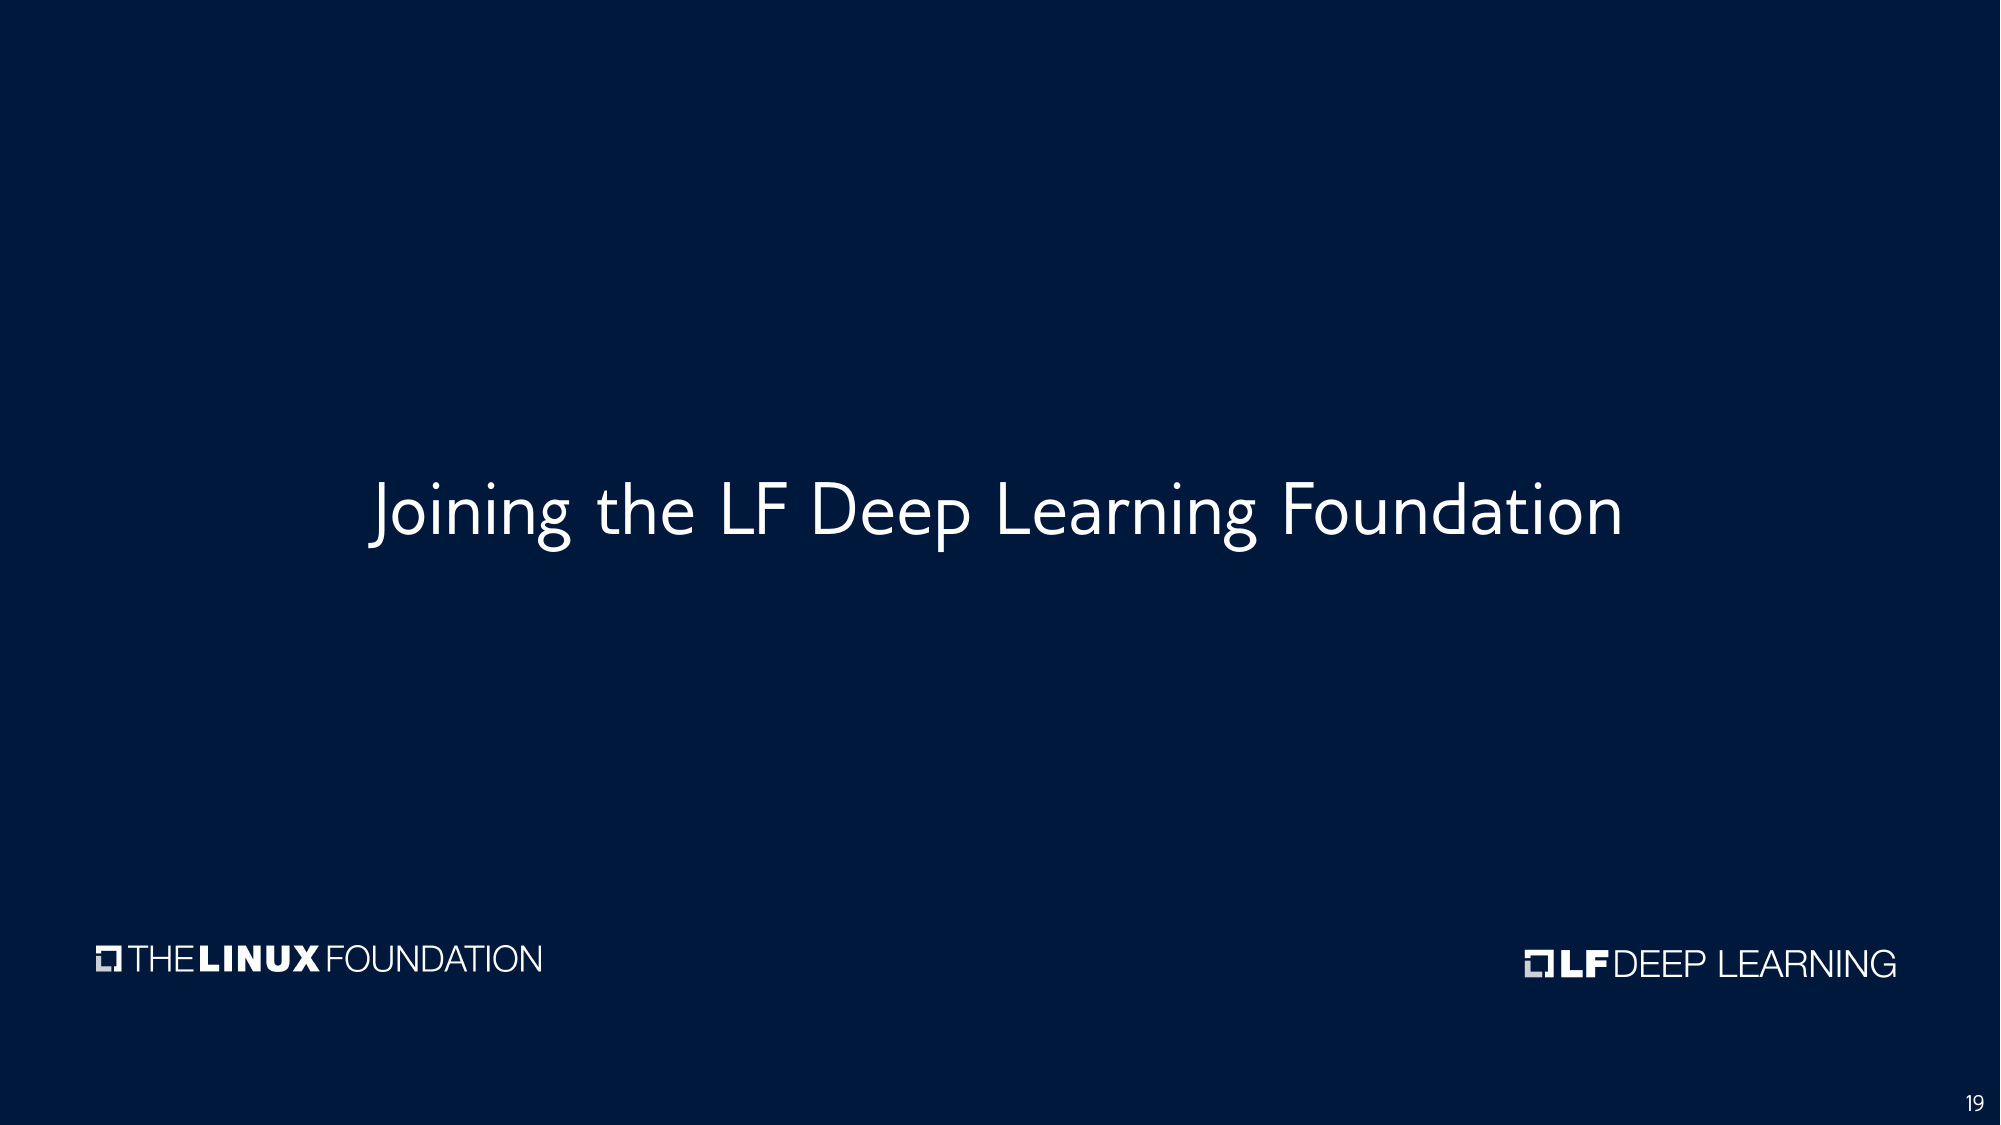

# Joining the LF Deep Learning Foundation
19